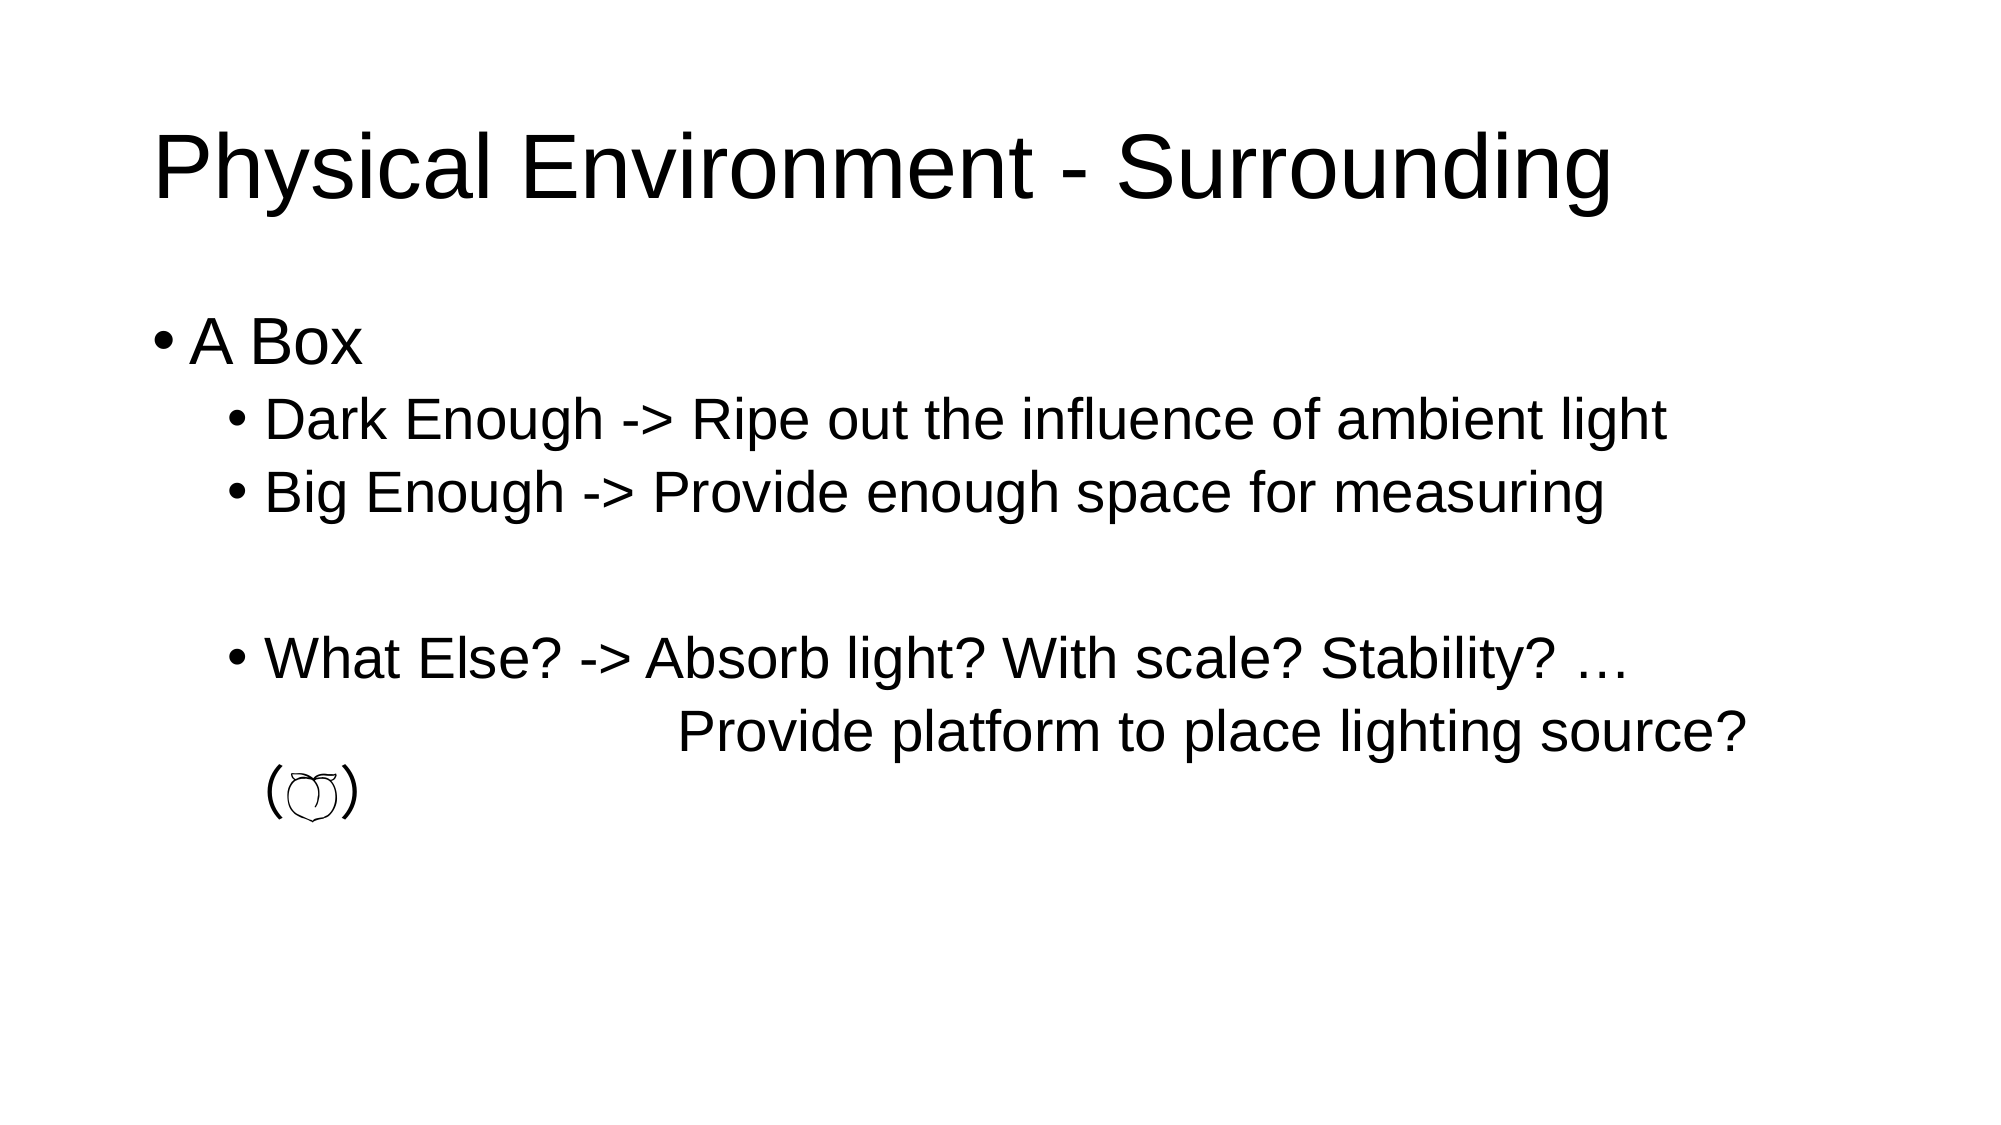

# Physical Environment - Surrounding
A Box
Dark Enough -> Ripe out the influence of ambient light
Big Enough -> Provide enough space for measuring

What Else? -> Absorb light? With scale? Stability? …
			Provide platform to place lighting source?（🍑）